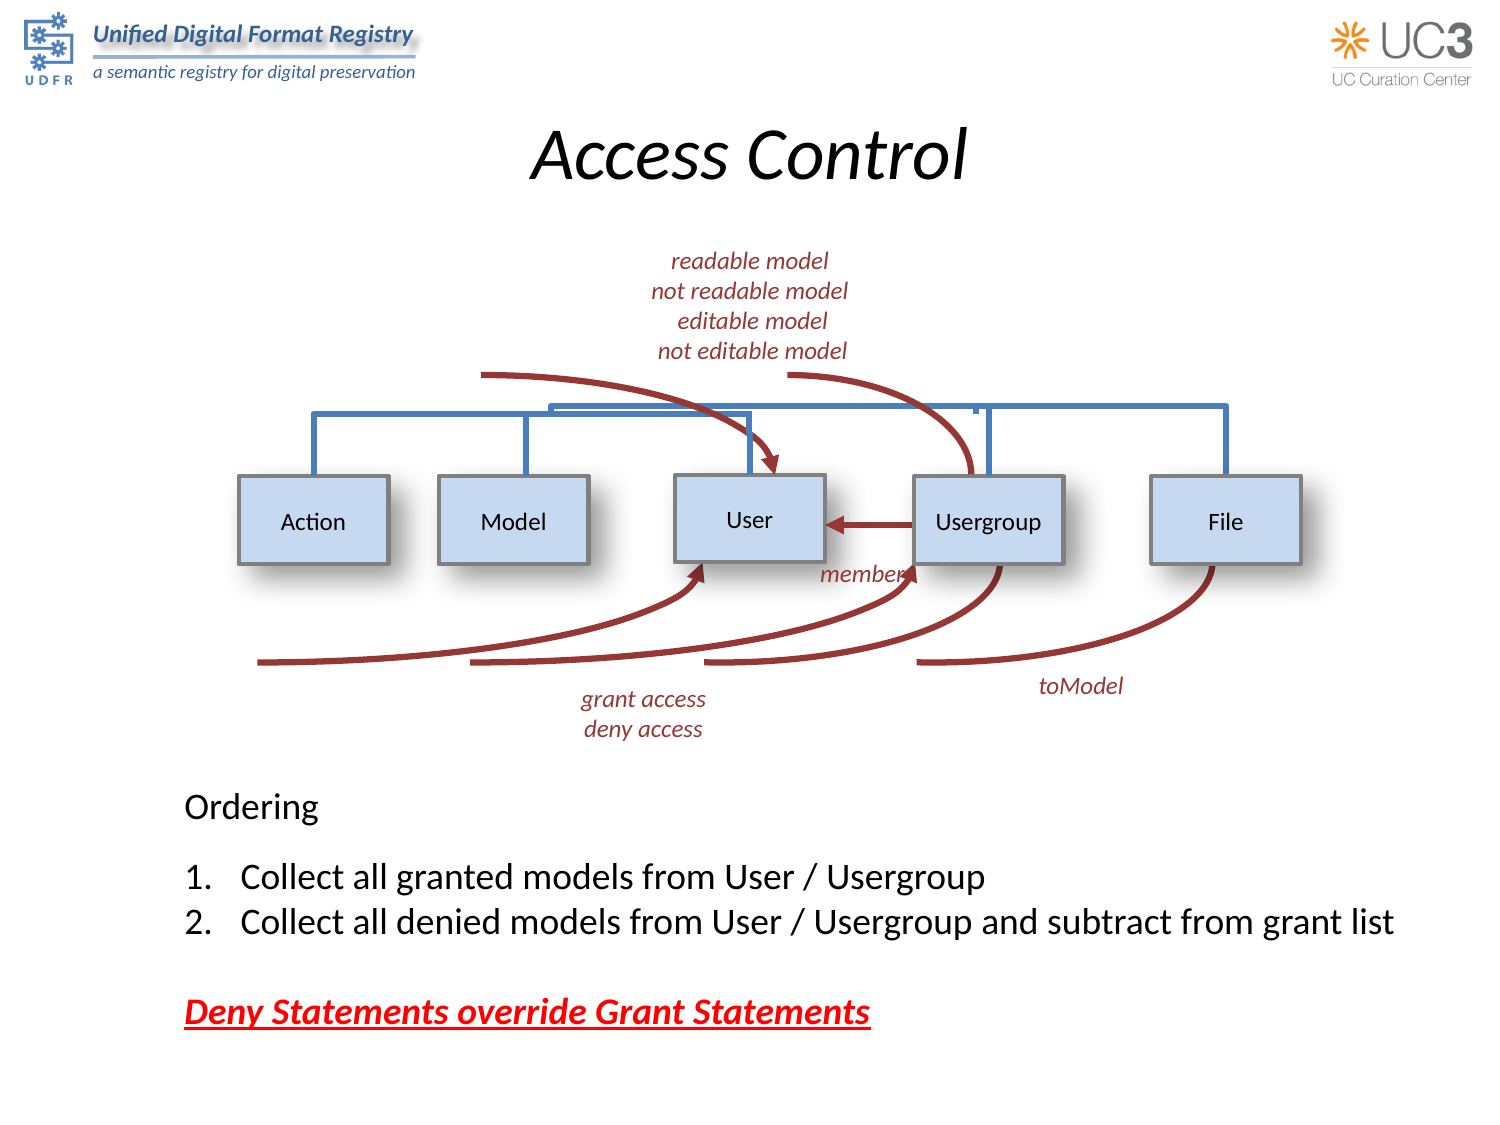

# Access Control
readable model
not readable model
 editable model
 not editable model

User
Action
Model
Usergroup
File
member
toModel
grant access
deny access

Ordering
Collect all granted models from User / Usergroup
Collect all denied models from User / Usergroup and subtract from grant list

Deny Statements override Grant Statements